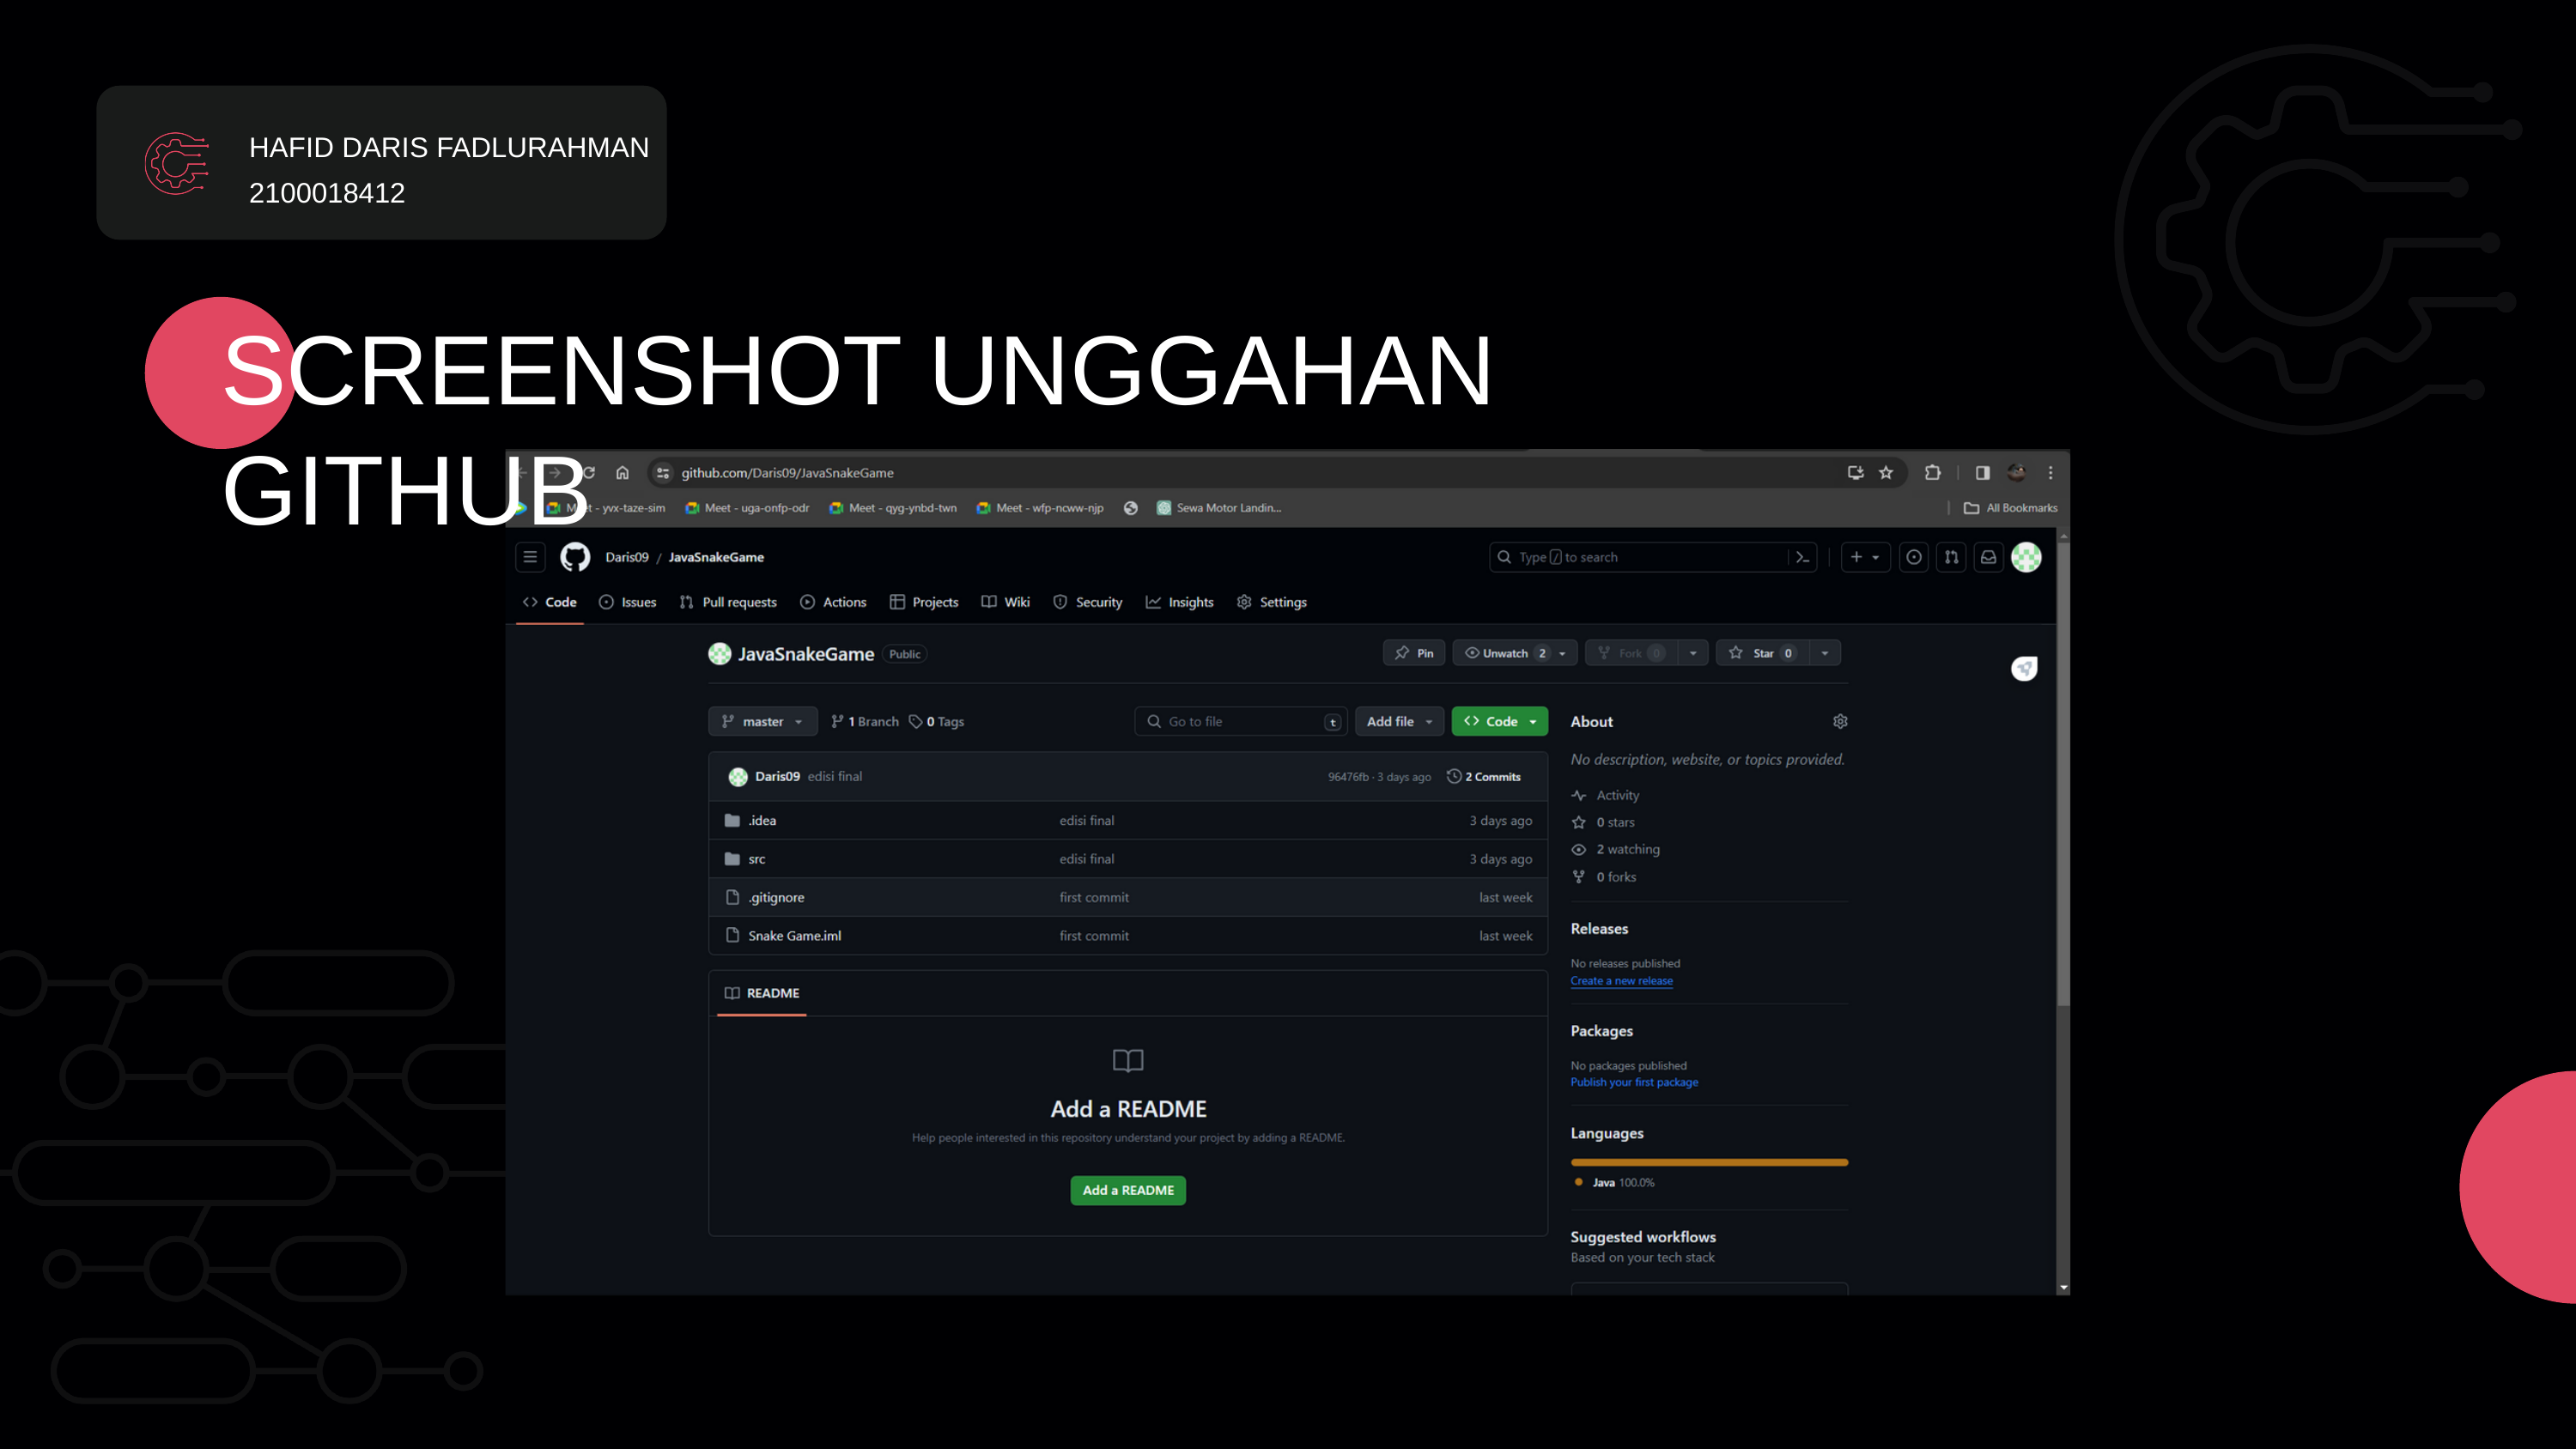

HAFID DARIS FADLURAHMAN

2100018412

SCREENSHOT UNGGAHAN GITHUB